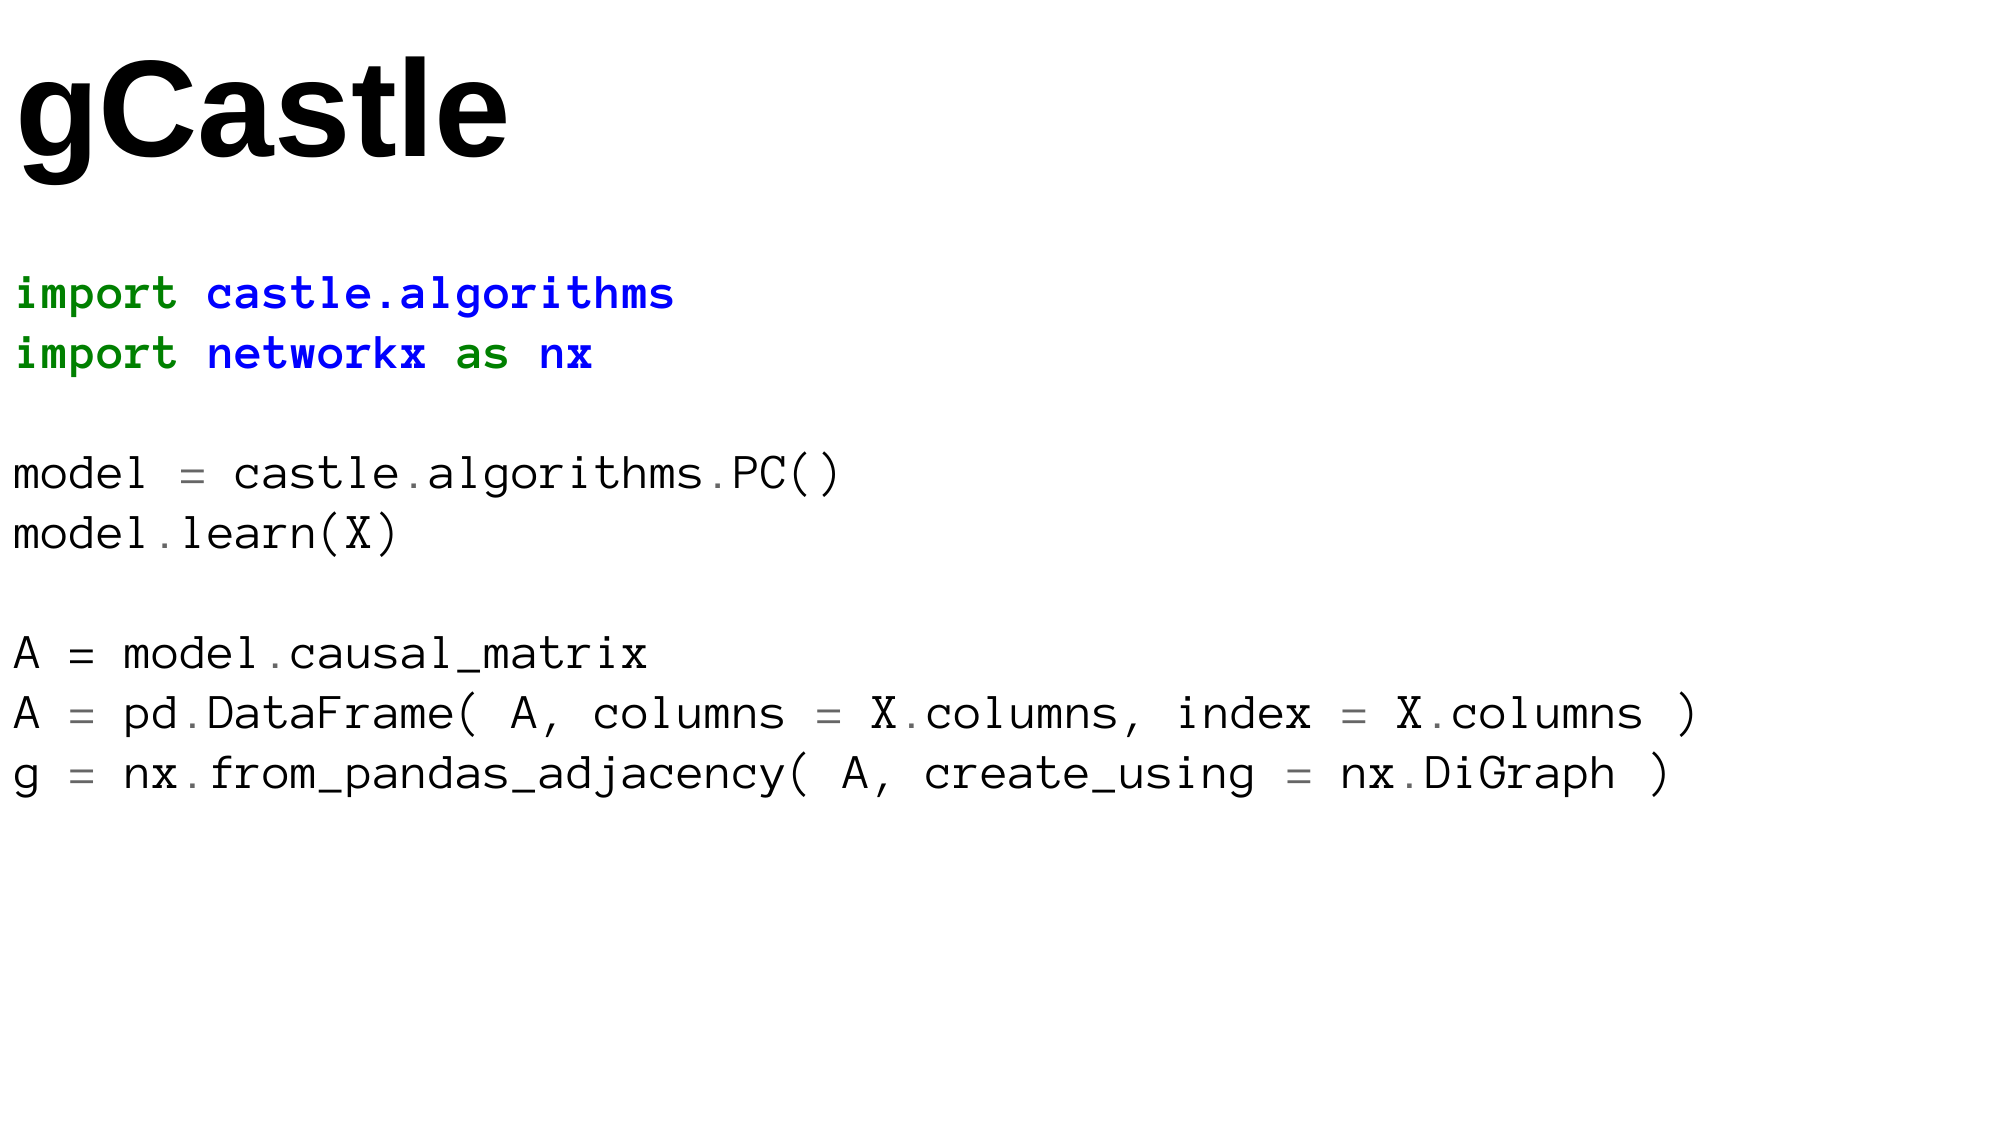

# gCastle
import castle.algorithms
import networkx as nx

model = castle.algorithms.PC()
model.learn(X)

A = model.causal_matrix
A = pd.DataFrame( A, columns = X.columns, index = X.columns )
g = nx.from_pandas_adjacency( A, create_using = nx.DiGraph )